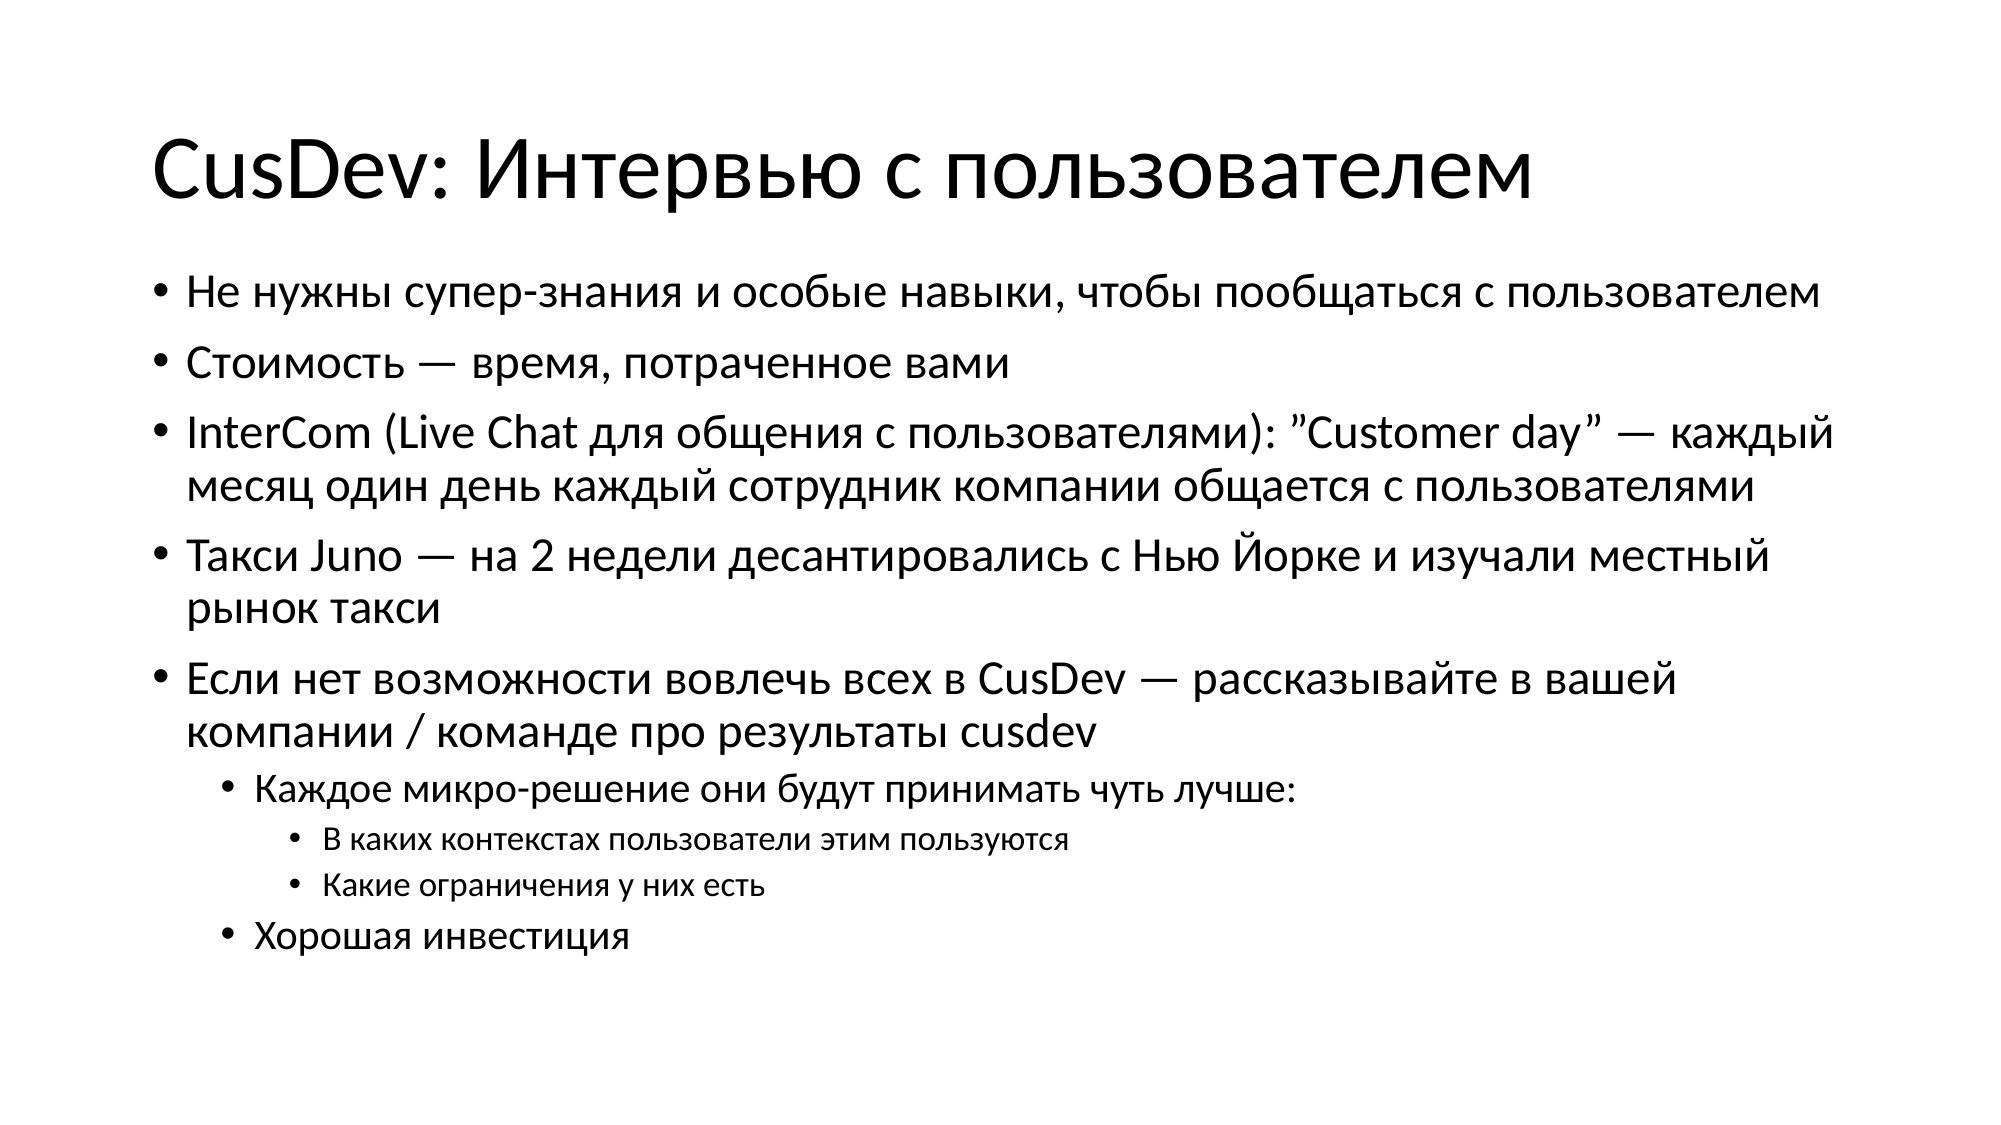

# CusDev: Интервью с пользователем
Не нужны супер-знания и особые навыки, чтобы пообщаться с пользователем
Стоимость — время, потраченное вами
InterCom (Live Chat для общения с пользователями): ”Customer day” — каждый месяц один день каждый сотрудник компании общается с пользователями
Такси Juno — на 2 недели десантировались с Нью Йорке и изучали местный рынок такси
Если нет возможности вовлечь всех в CusDev — рассказывайте в вашей компании / команде про результаты cusdev
Каждое микро-решение они будут принимать чуть лучше:
В каких контекстах пользователи этим пользуются
Какие ограничения у них есть
Хорошая инвестиция